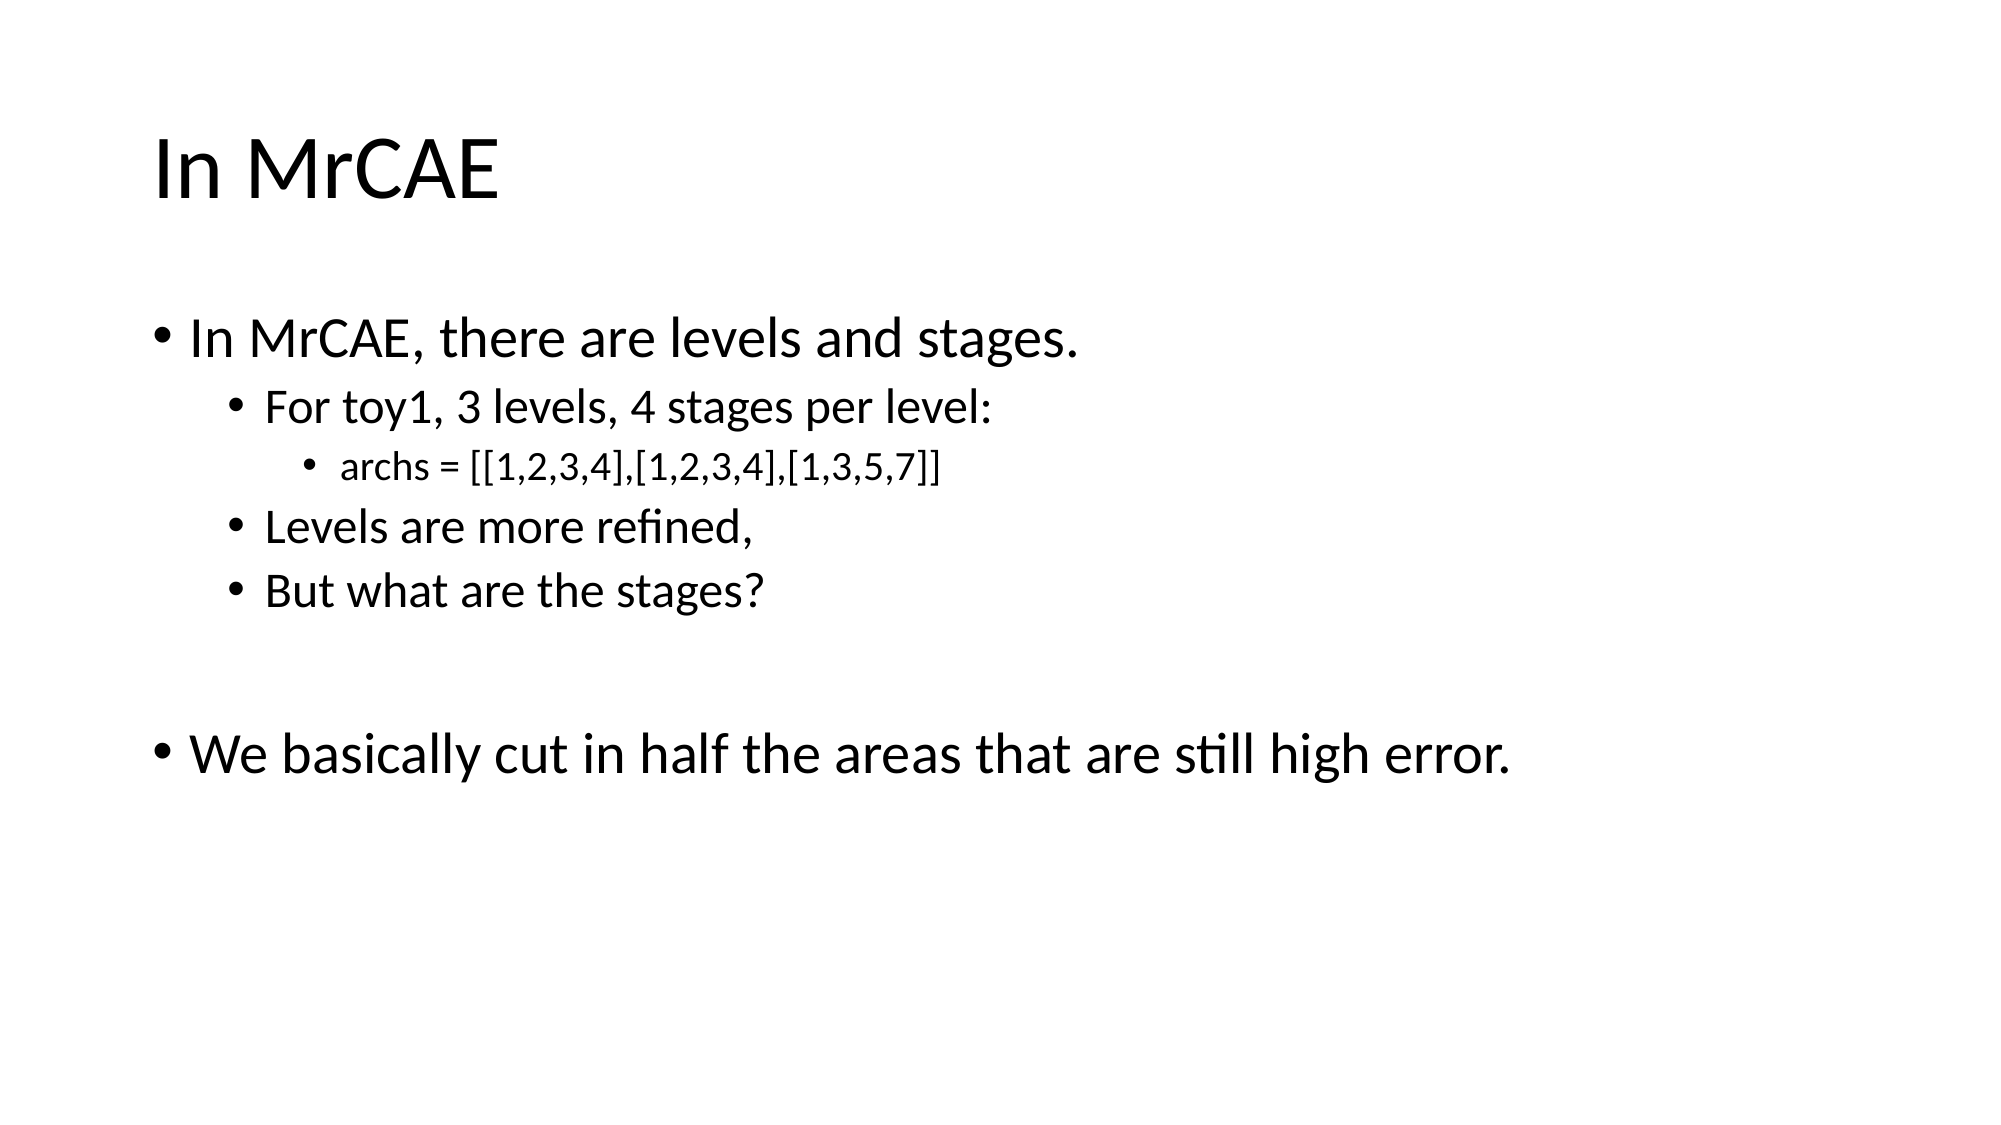

# In MrCAE
In MrCAE, there are levels and stages.
For toy1, 3 levels, 4 stages per level:
archs = [[1,2,3,4],[1,2,3,4],[1,3,5,7]]
Levels are more refined,
But what are the stages?

We basically cut in half the areas that are still high error.